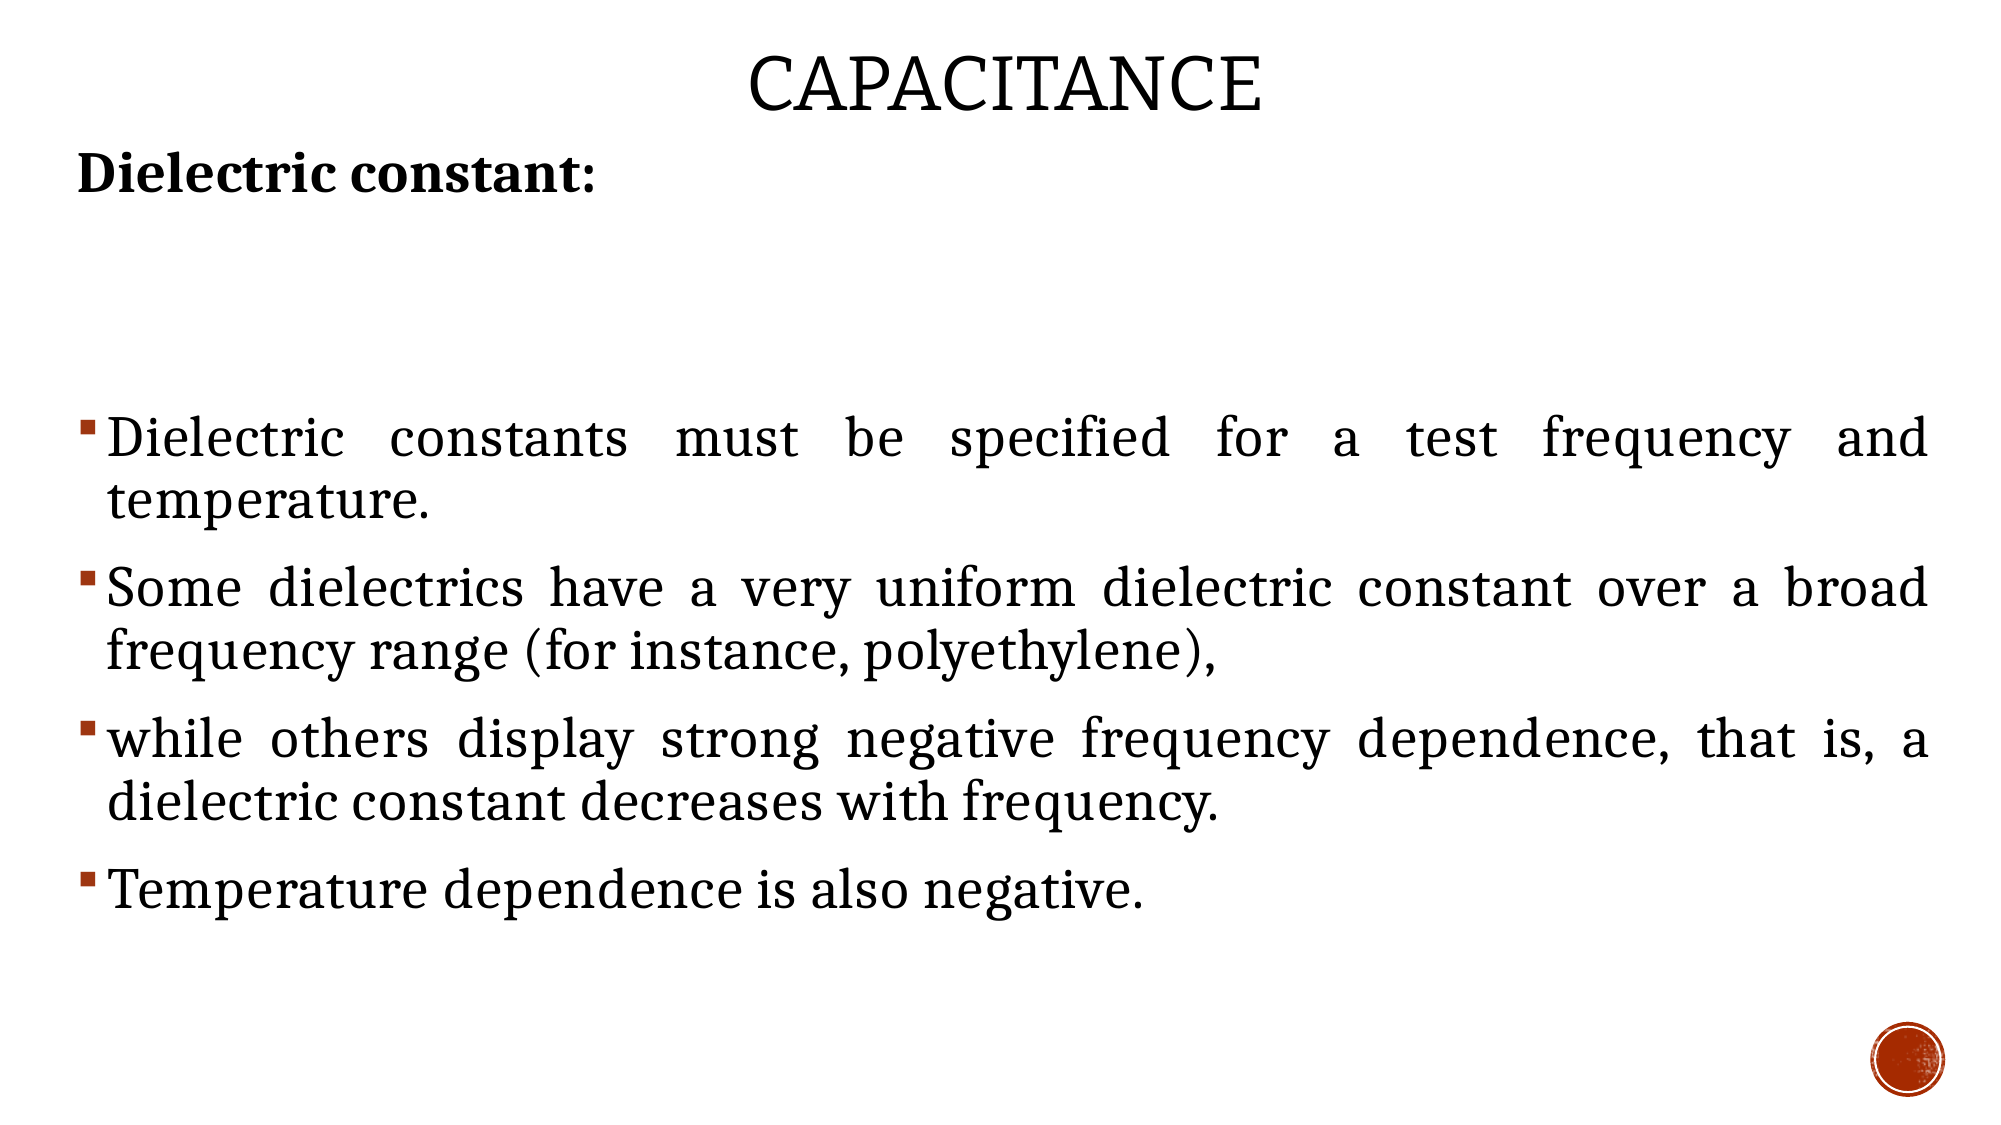

# Capacitance
Dielectric constant:

Dielectric constants must be specified for a test frequency and temperature.
Some dielectrics have a very uniform dielectric constant over a broad frequency range (for instance, polyethylene),
while others display strong negative frequency dependence, that is, a dielectric constant decreases with frequency.
Temperature dependence is also negative.